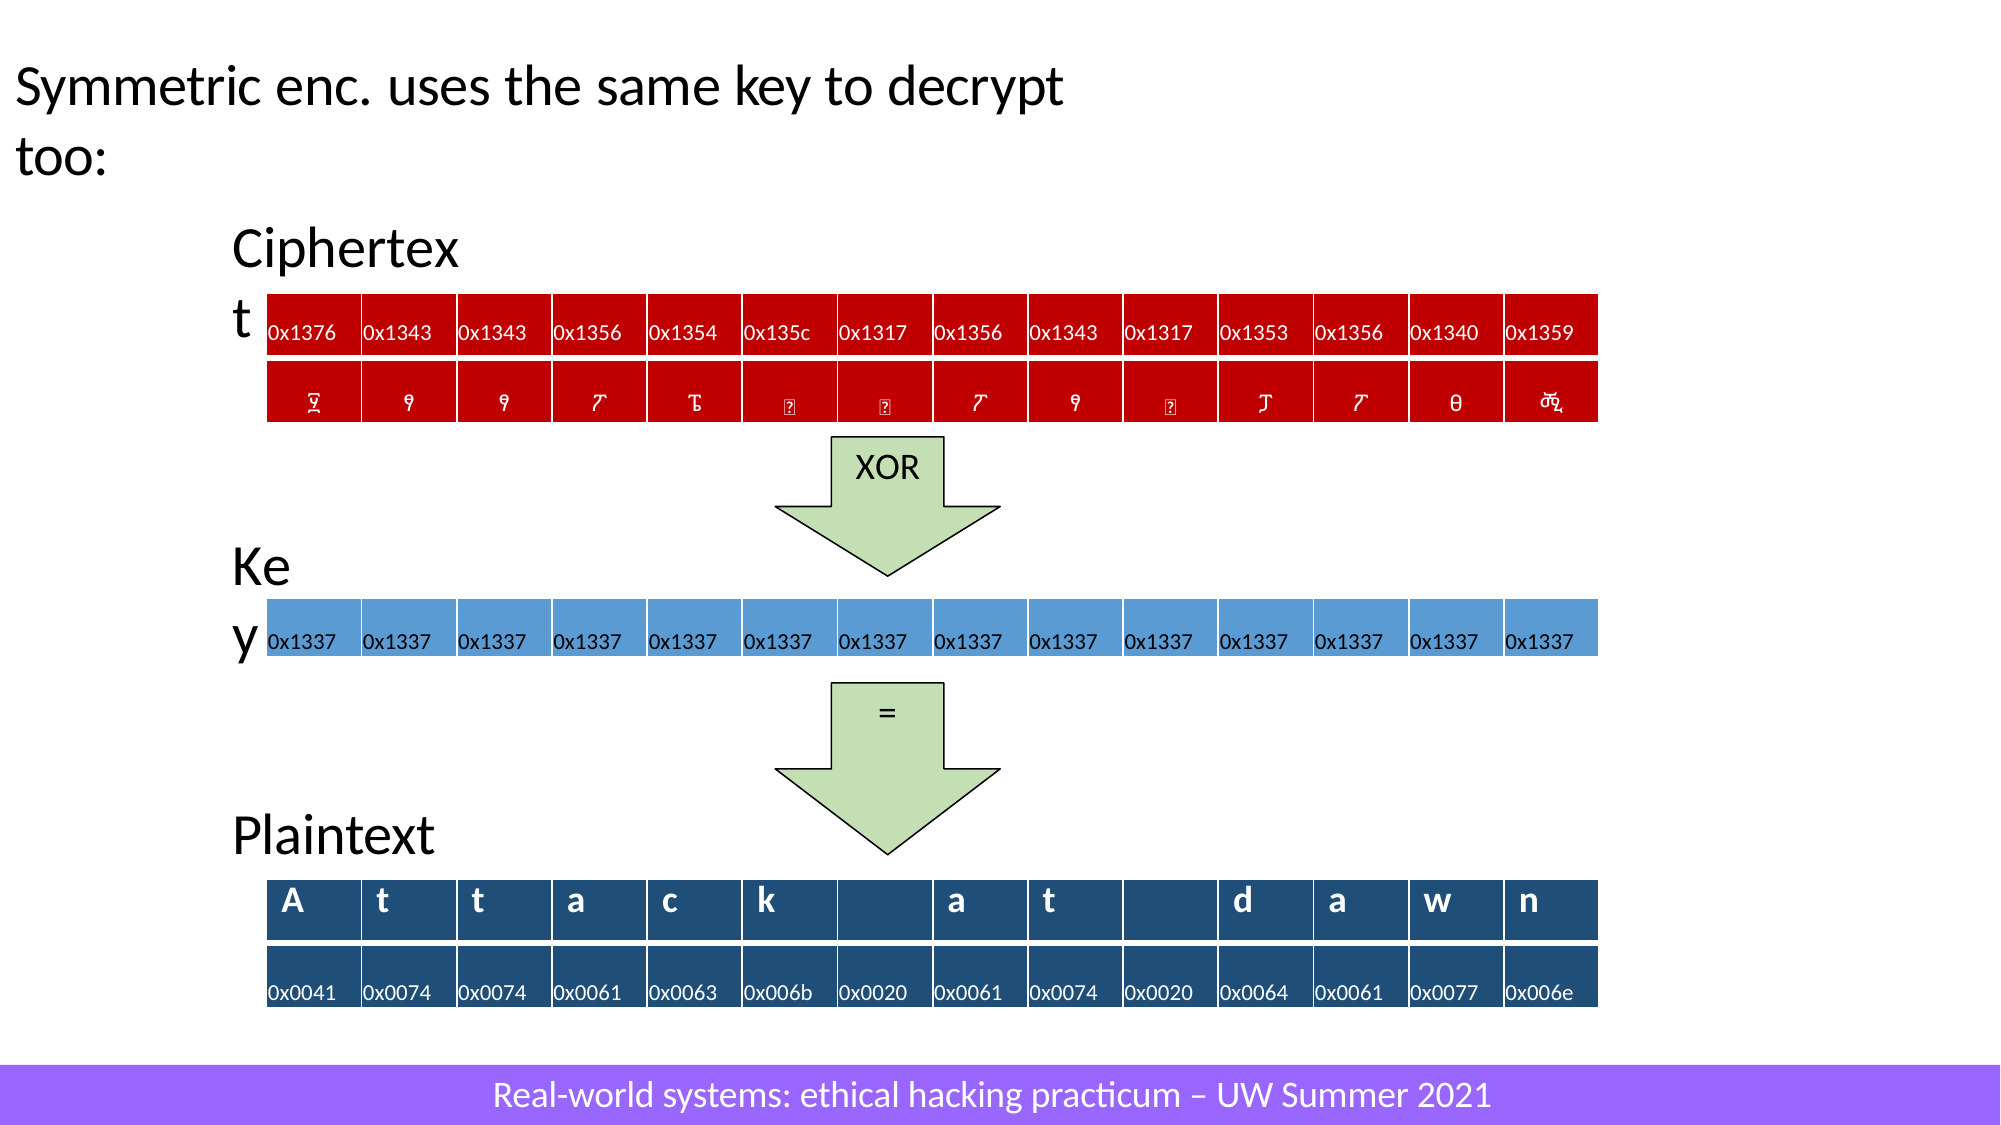

# Symmetric enc. uses the same key to decrypt too:
Ciphertext
| 0x1376 | 0x1343 | 0x1343 | 0x1356 | 0x1354 | 0x135c | 0x1317 | 0x1356 | 0x1343 | 0x1317 | 0x1353 | 0x1356 | 0x1340 | 0x1359 |
| --- | --- | --- | --- | --- | --- | --- | --- | --- | --- | --- | --- | --- | --- |
| ፶ | ፃ | ፃ | ፖ | ፔ | ፜ | ፜ | ፖ | ፃ | ፜ | ፓ | ፖ | ፀ | ፙ |

XOR
Key
| 0x1337 | 0x1337 | 0x1337 | 0x1337 | 0x1337 | 0x1337 | 0x1337 | 0x1337 | 0x1337 | 0x1337 | 0x1337 | 0x1337 | 0x1337 | 0x1337 |
| --- | --- | --- | --- | --- | --- | --- | --- | --- | --- | --- | --- | --- | --- |

=
Plaintext
| A | t | t | a | c | k |  | a | t |  | d | a | w | n |
| --- | --- | --- | --- | --- | --- | --- | --- | --- | --- | --- | --- | --- | --- |
| 0x0041 | 0x0074 | 0x0074 | 0x0061 | 0x0063 | 0x006b | 0x0020 | 0x0061 | 0x0074 | 0x0020 | 0x0064 | 0x0061 | 0x0077 | 0x006e |
Real-world systems: ethical hacking practicum – UW Summer 2021